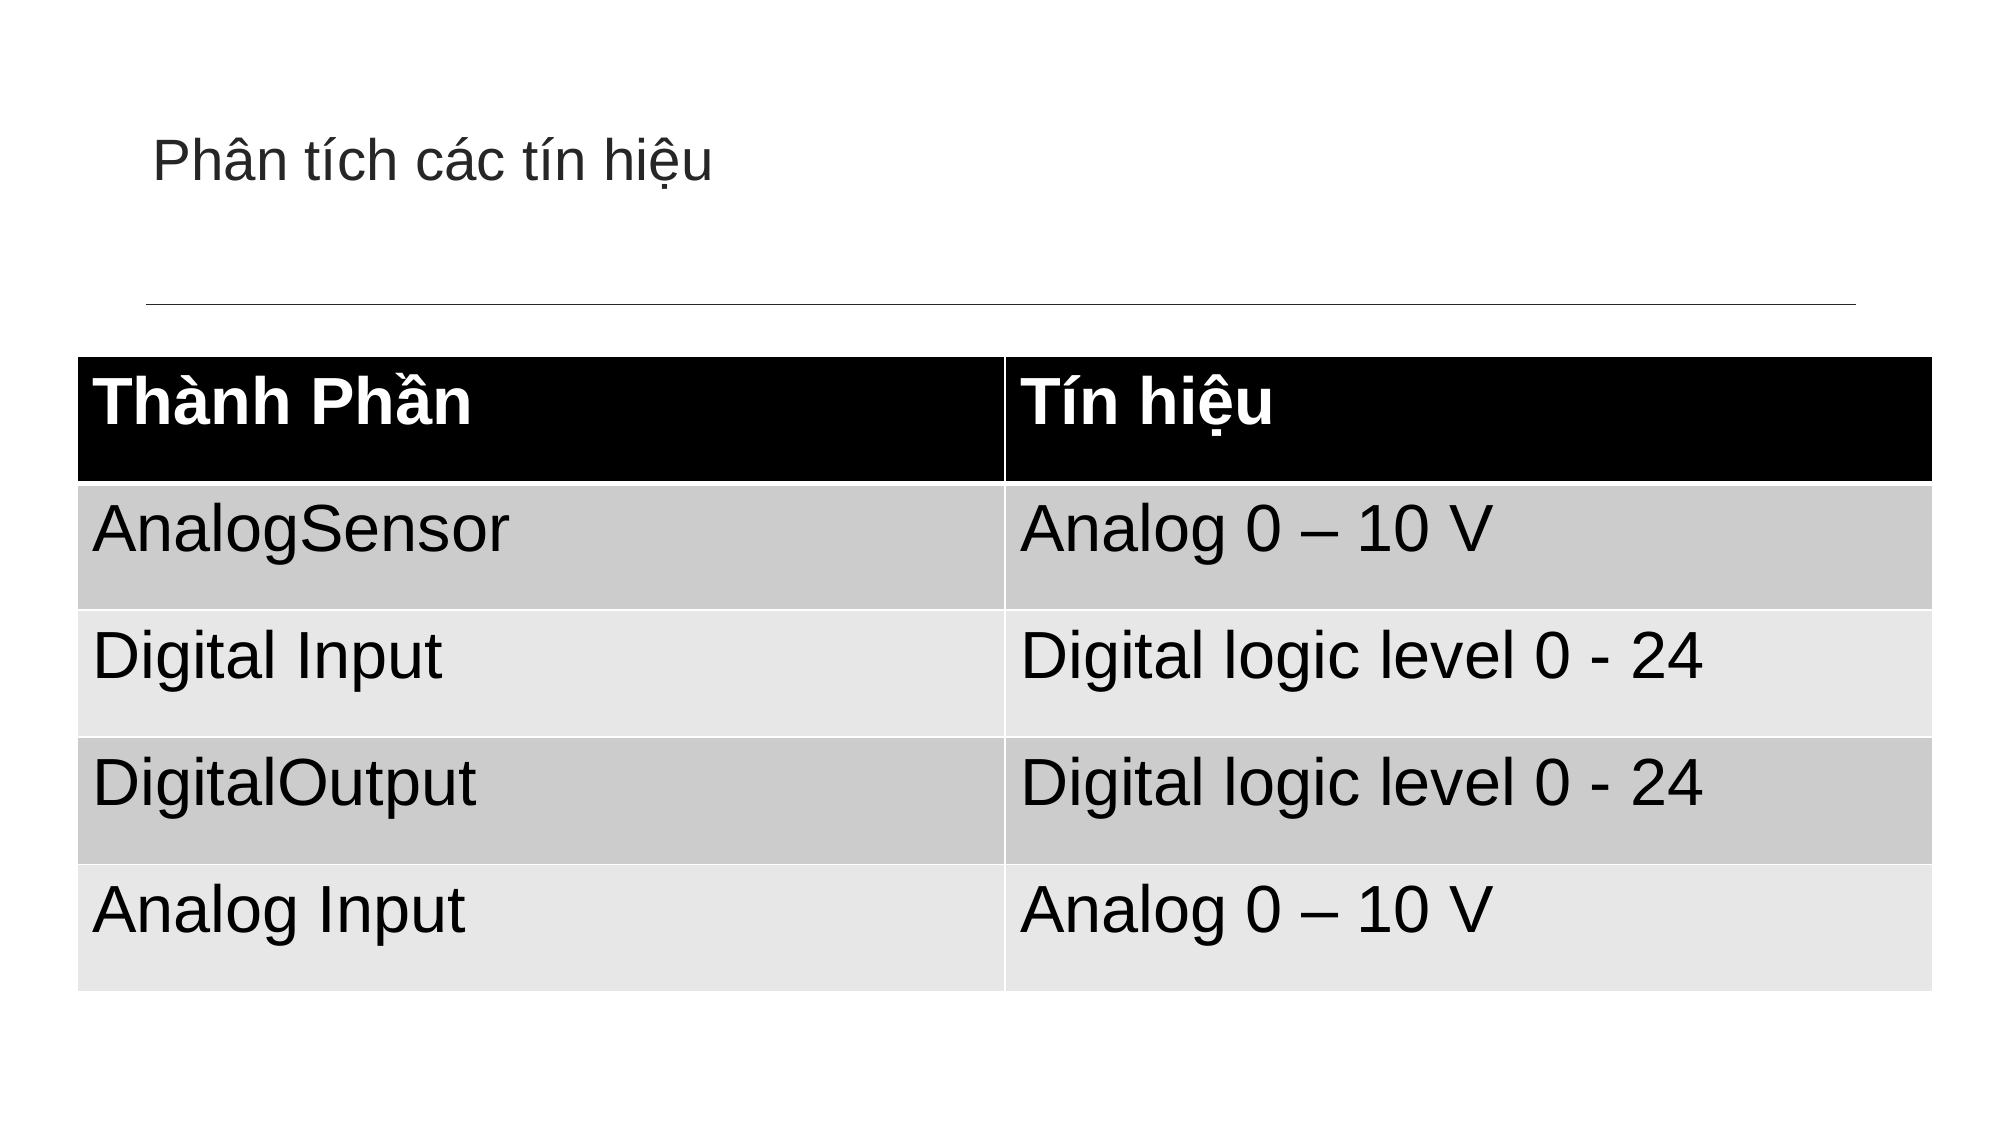

# Phân tích các tín hiệu

| Thành Phần | Tín hiệu |
| --- | --- |
| AnalogSensor | Analog 0 – 10 V |
| Digital Input | Digital logic level 0 - 24 |
| DigitalOutput | Digital logic level 0 - 24 |
| Analog Input | Analog 0 – 10 V |